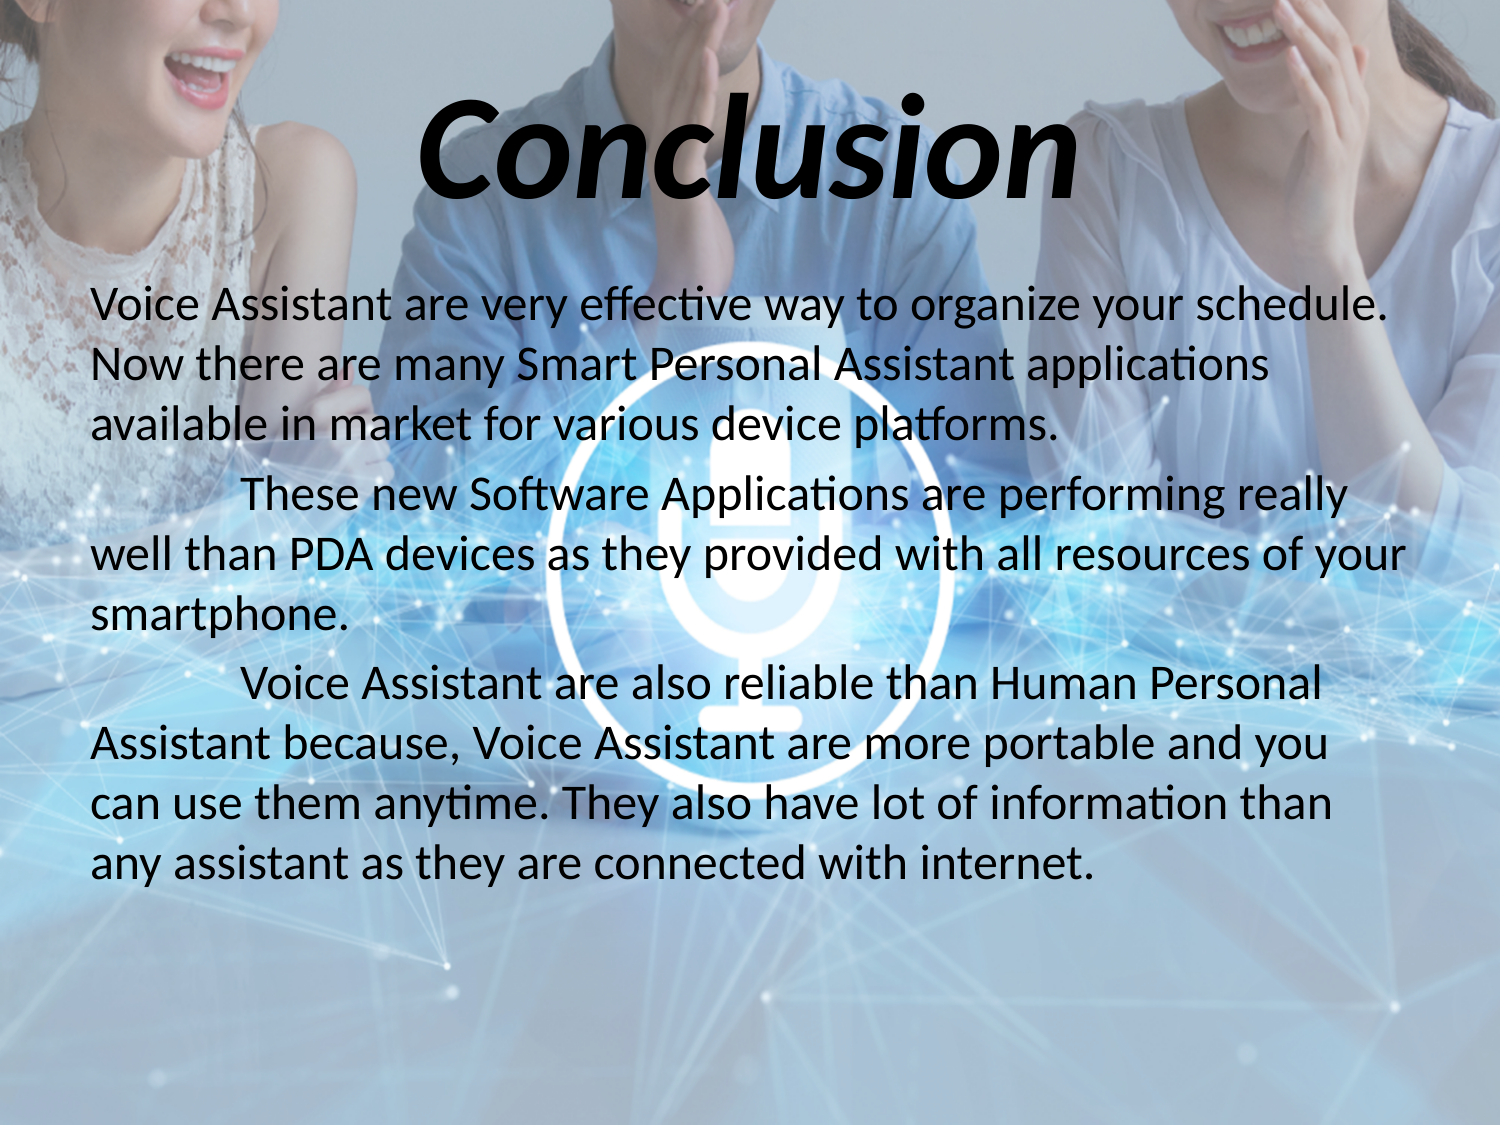

# Conclusion
Voice Assistant are very effective way to organize your schedule. Now there are many Smart Personal Assistant applications available in market for various device platforms.
	These new Software Applications are performing really well than PDA devices as they provided with all resources of your smartphone.
	Voice Assistant are also reliable than Human Personal Assistant because, Voice Assistant are more portable and you can use them anytime. They also have lot of information than any assistant as they are connected with internet.